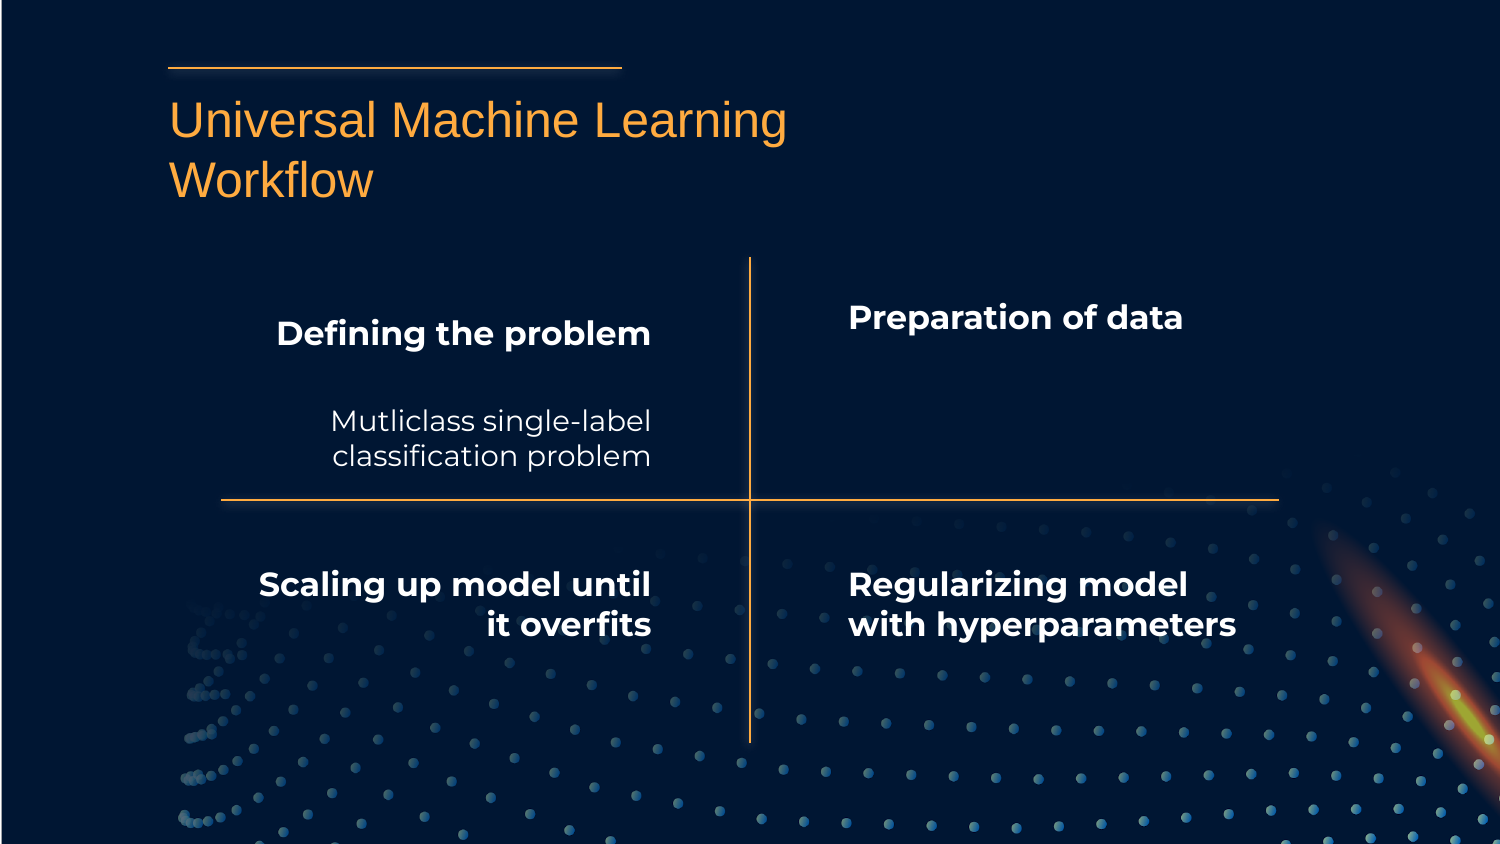

# Universal Machine Learning Workflow
Preparation of data
Defining the problem
Mutliclass single-label classification problem
Scaling up model until it overfits
Regularizing model with hyperparameters